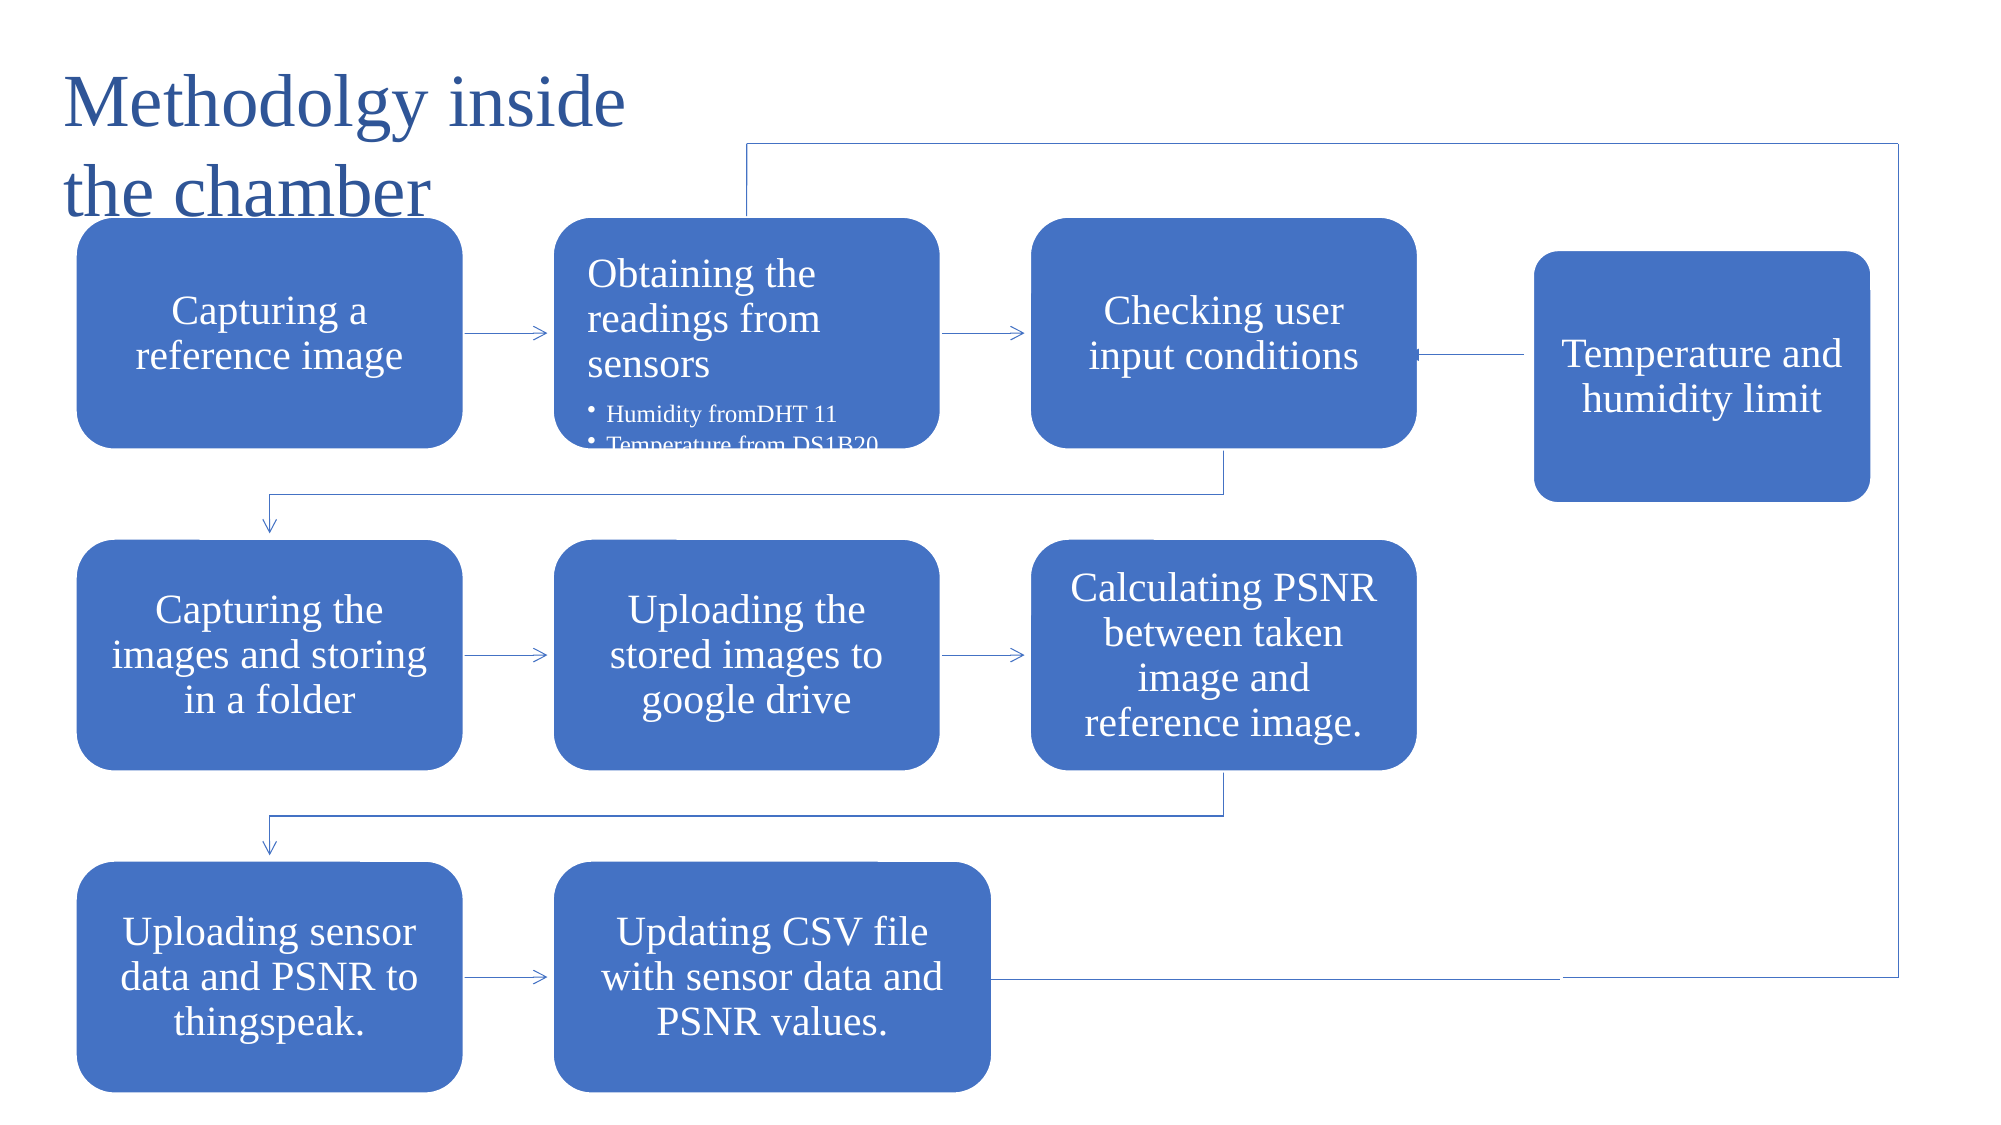

Methodolgy inside the chamber

Capturing a reference image

Obtaining the readings from sensors
Humidity fromDHT 11
Temperature from DS1B20

Checking user input conditions

Capturing the images and storing in a folder

Uploading the stored images to google drive

Calculating PSNR between taken image and reference image.

Uploading sensor data and PSNR to thingspeak.
Updating CSV file with sensor data and PSNR values.

Temperature and humidity limit